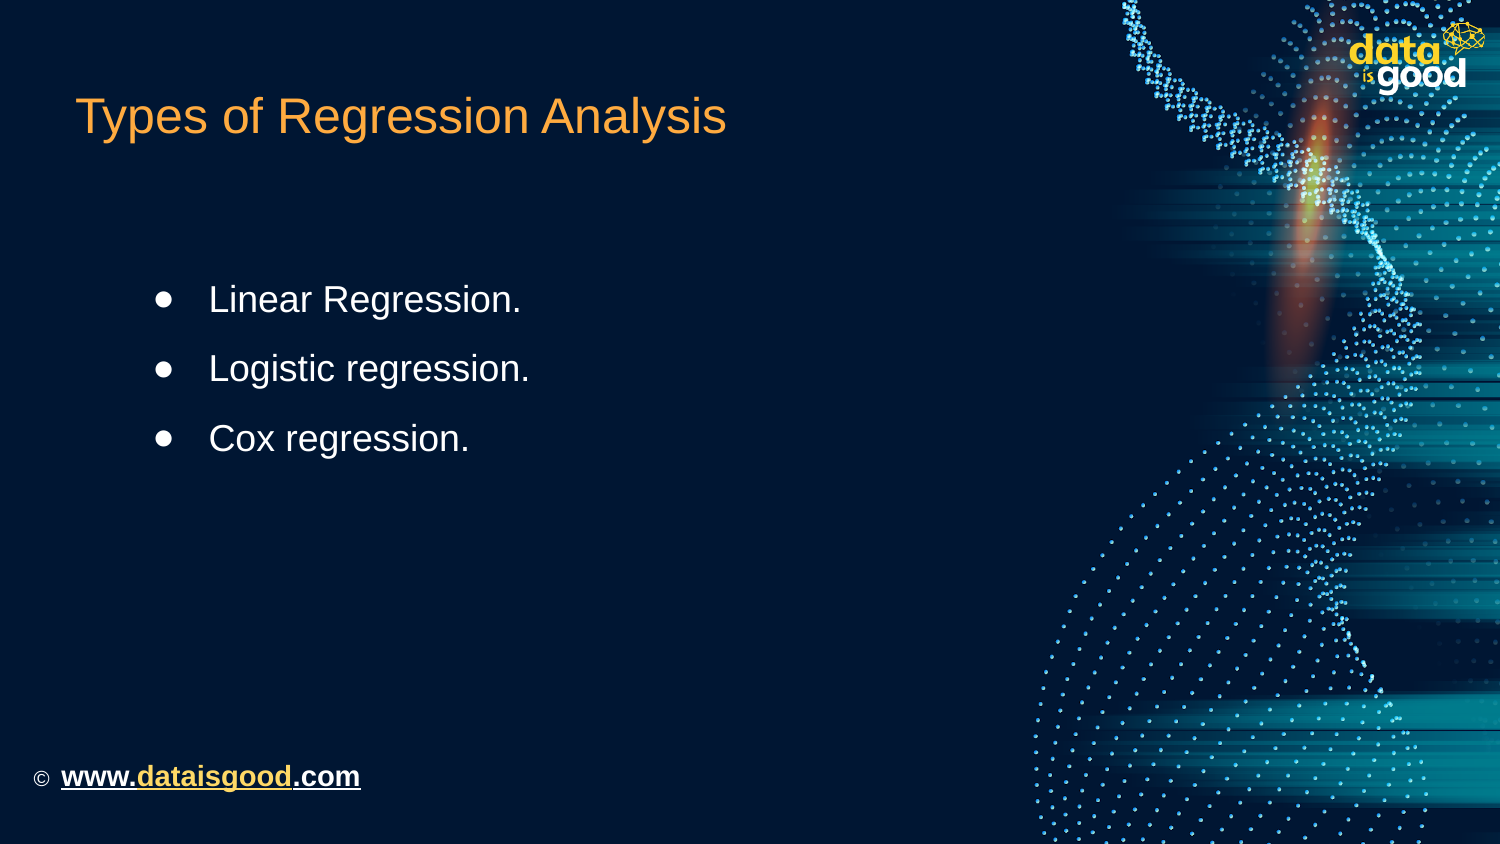

# Types of Regression Analysis
Linear Regression.
Logistic regression.
Cox regression.